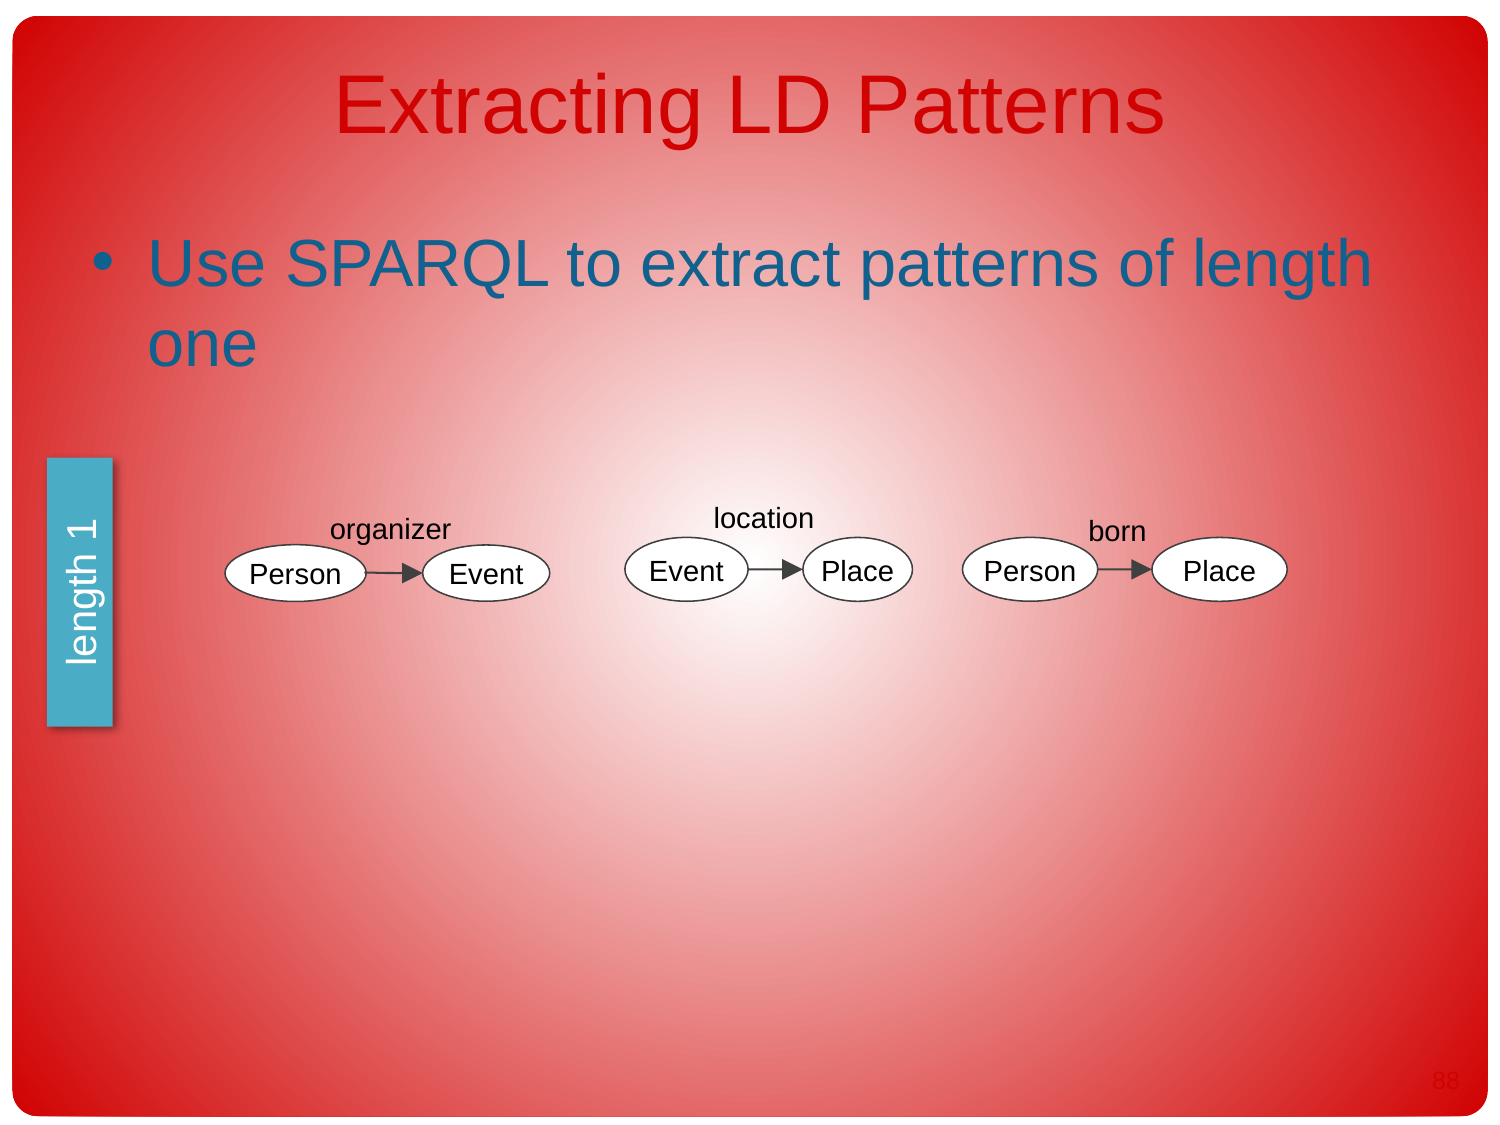

# Extracting LD Patterns
Use SPARQL to extract patterns of length one
location
Event
Place

born
Person
Place
organizer
Person
Event
length 1
88